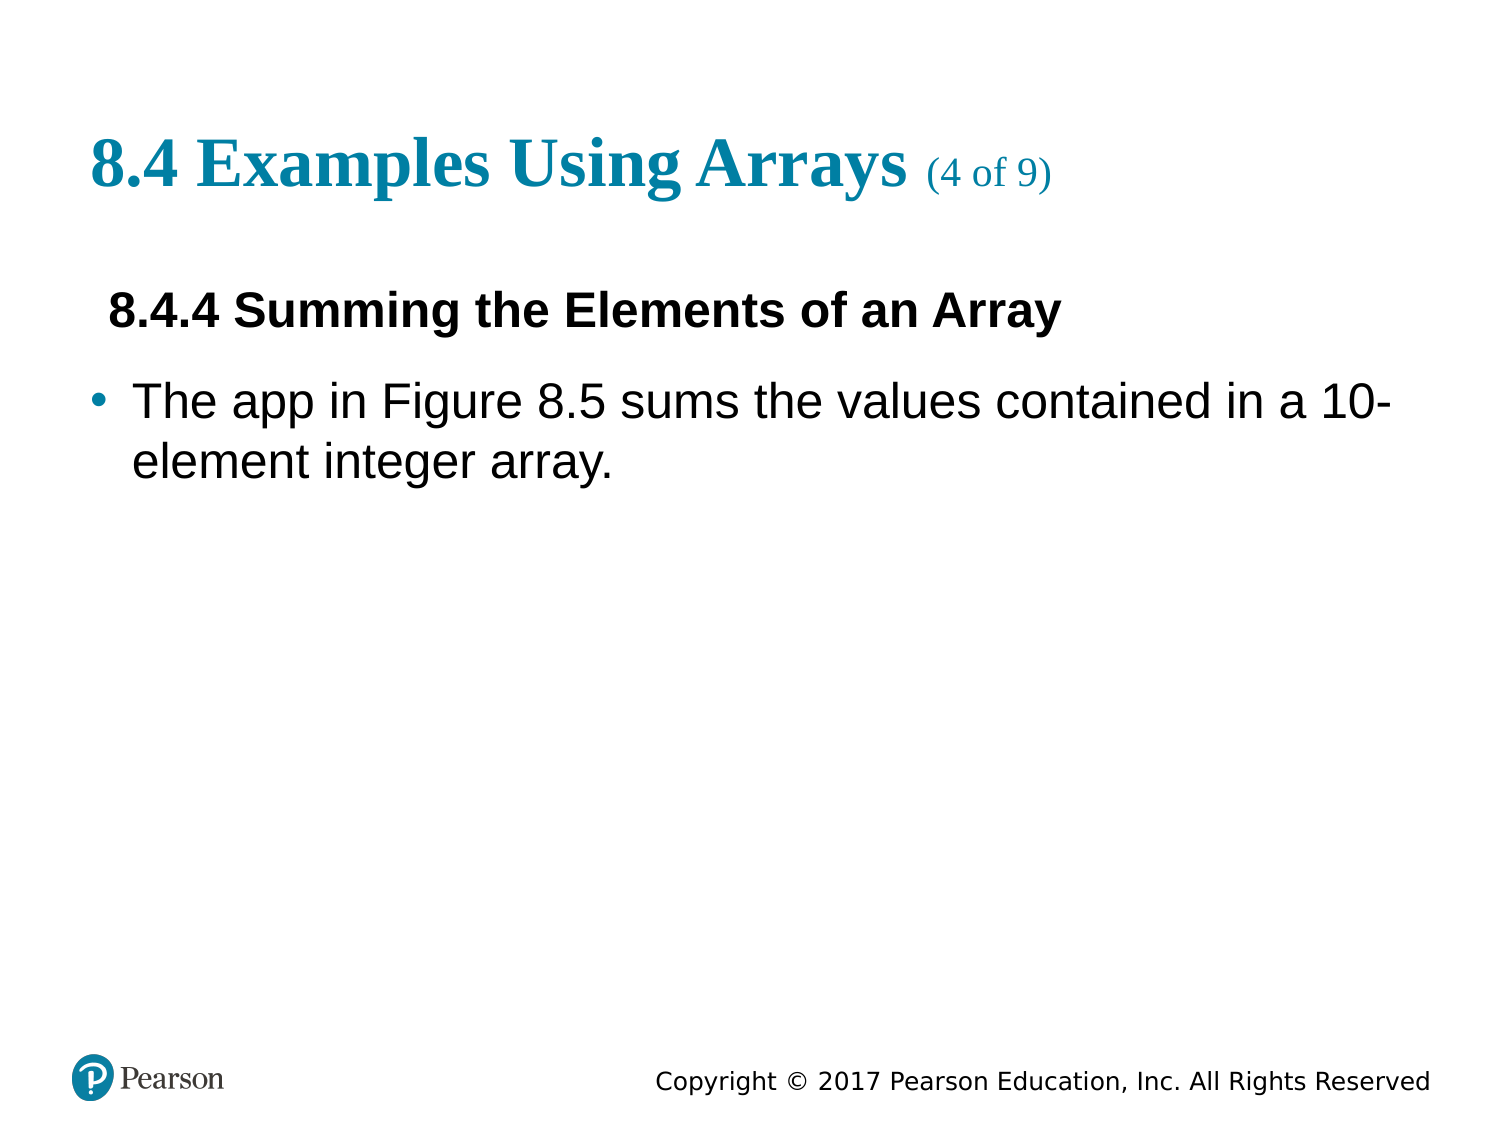

# 8.4 Examples Using Arrays (4 of 9)
8.4.4 Summing the Elements of an Array
The app in Figure 8.5 sums the values contained in a 10-element integer array.